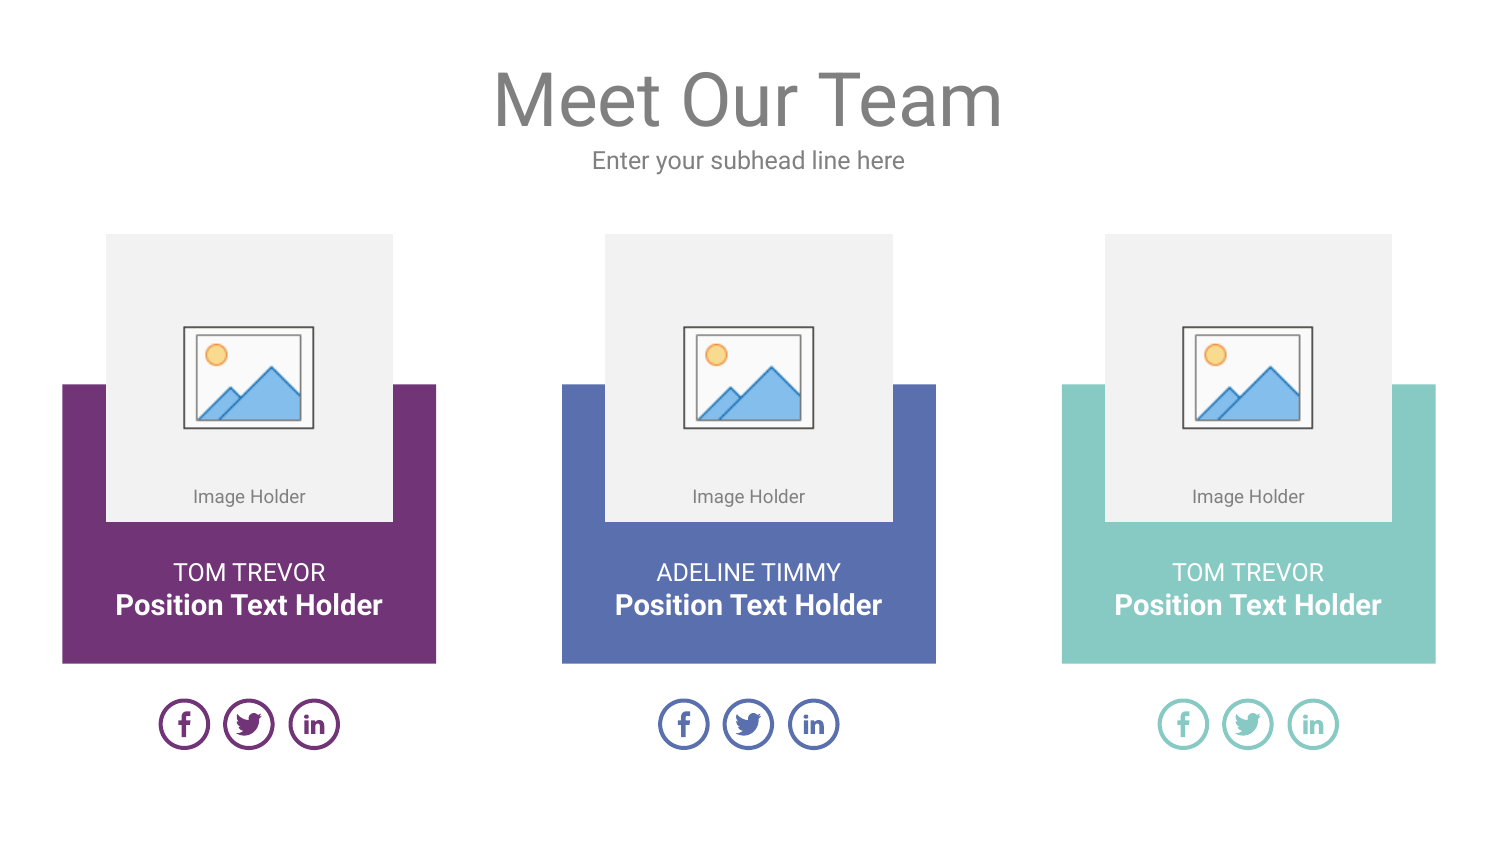

# Meet Our Team
Enter your subhead line here

TOM TREVOR
Position Text Holder
ADELINE TIMMY
Position Text Holder
TOM TREVOR
Position Text Holder